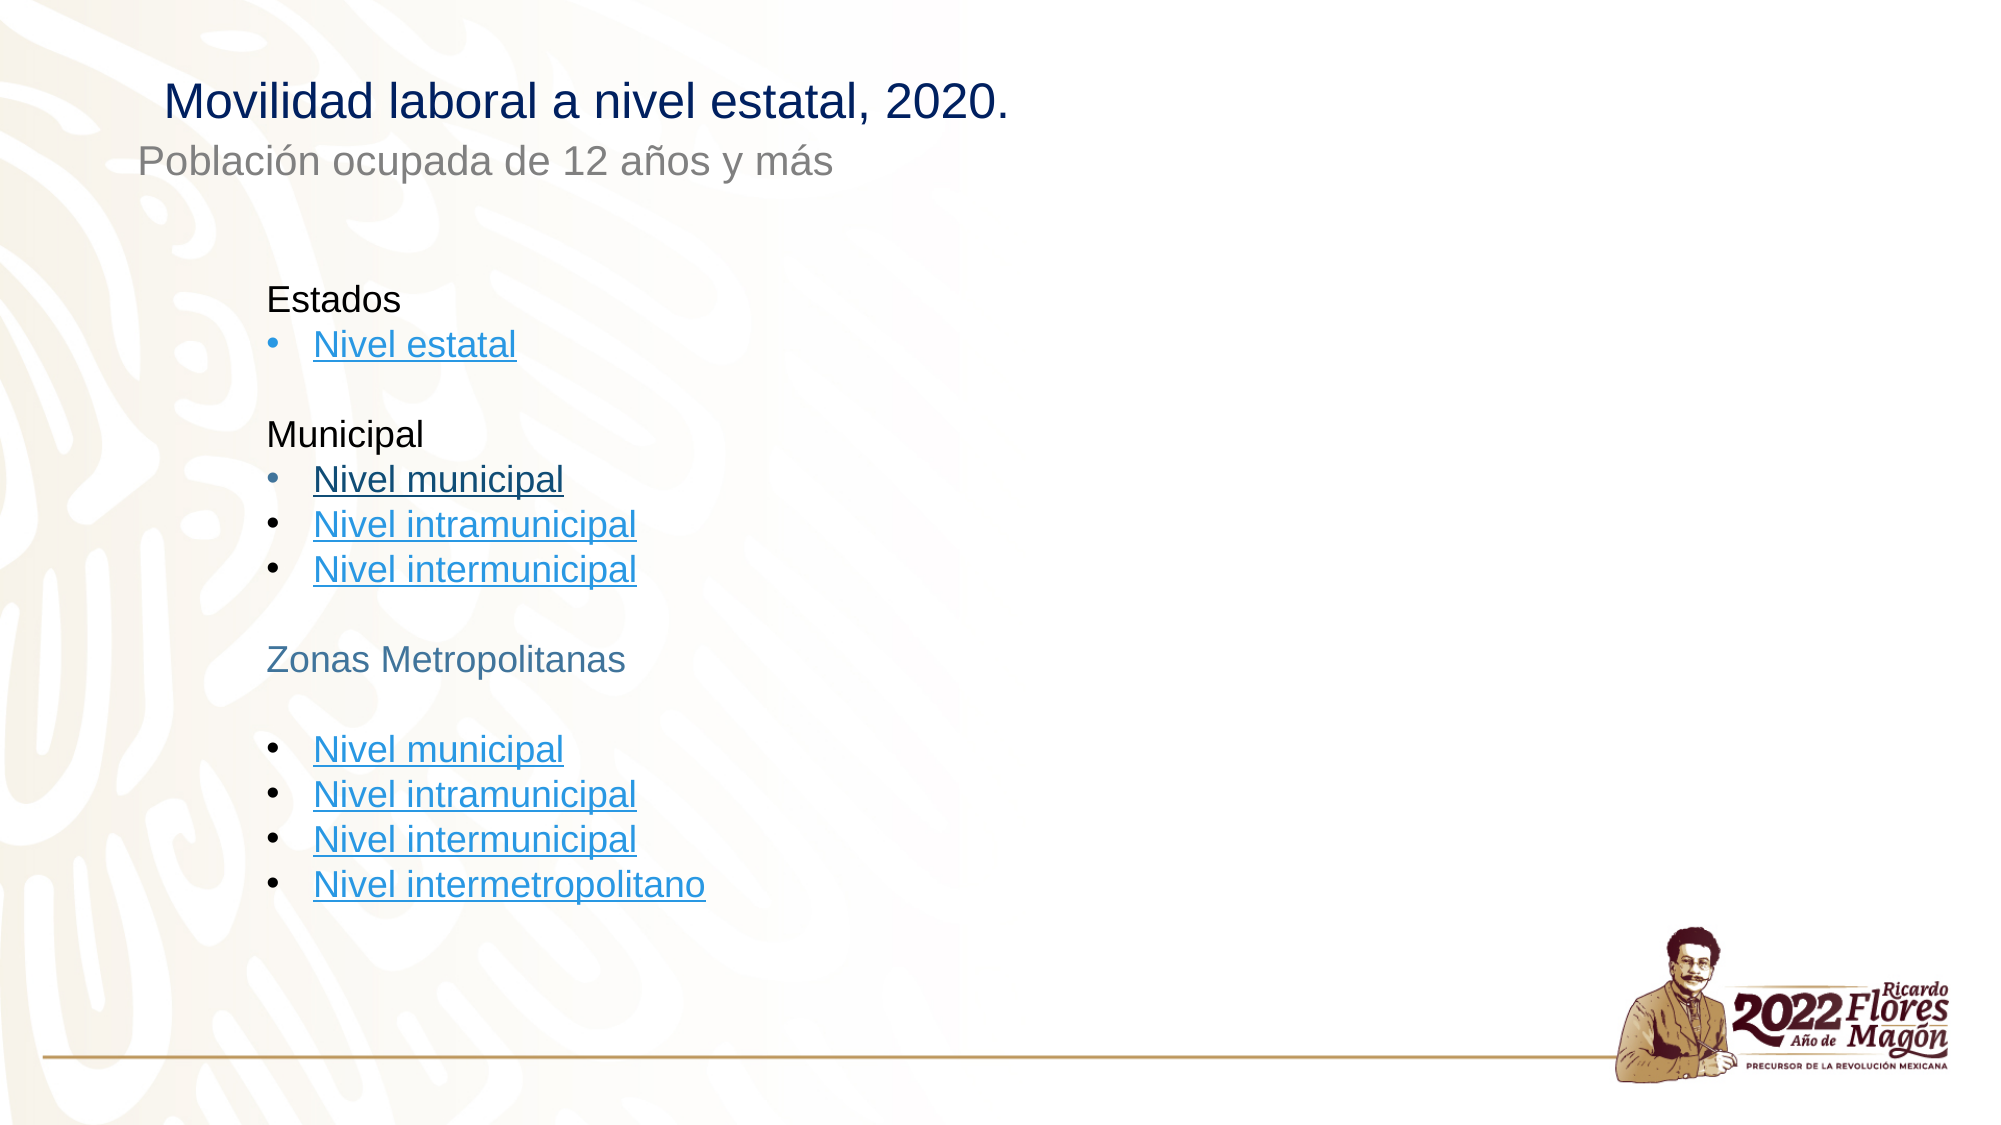

Movilidad laboral a nivel estatal, 2020.
Población ocupada de 12 años y más
Estados
Nivel estatal

Municipal
Nivel municipal
Nivel intramunicipal
Nivel intermunicipal

Zonas Metropolitanas

Nivel municipal
Nivel intramunicipal
Nivel intermunicipal
Nivel intermetropolitano